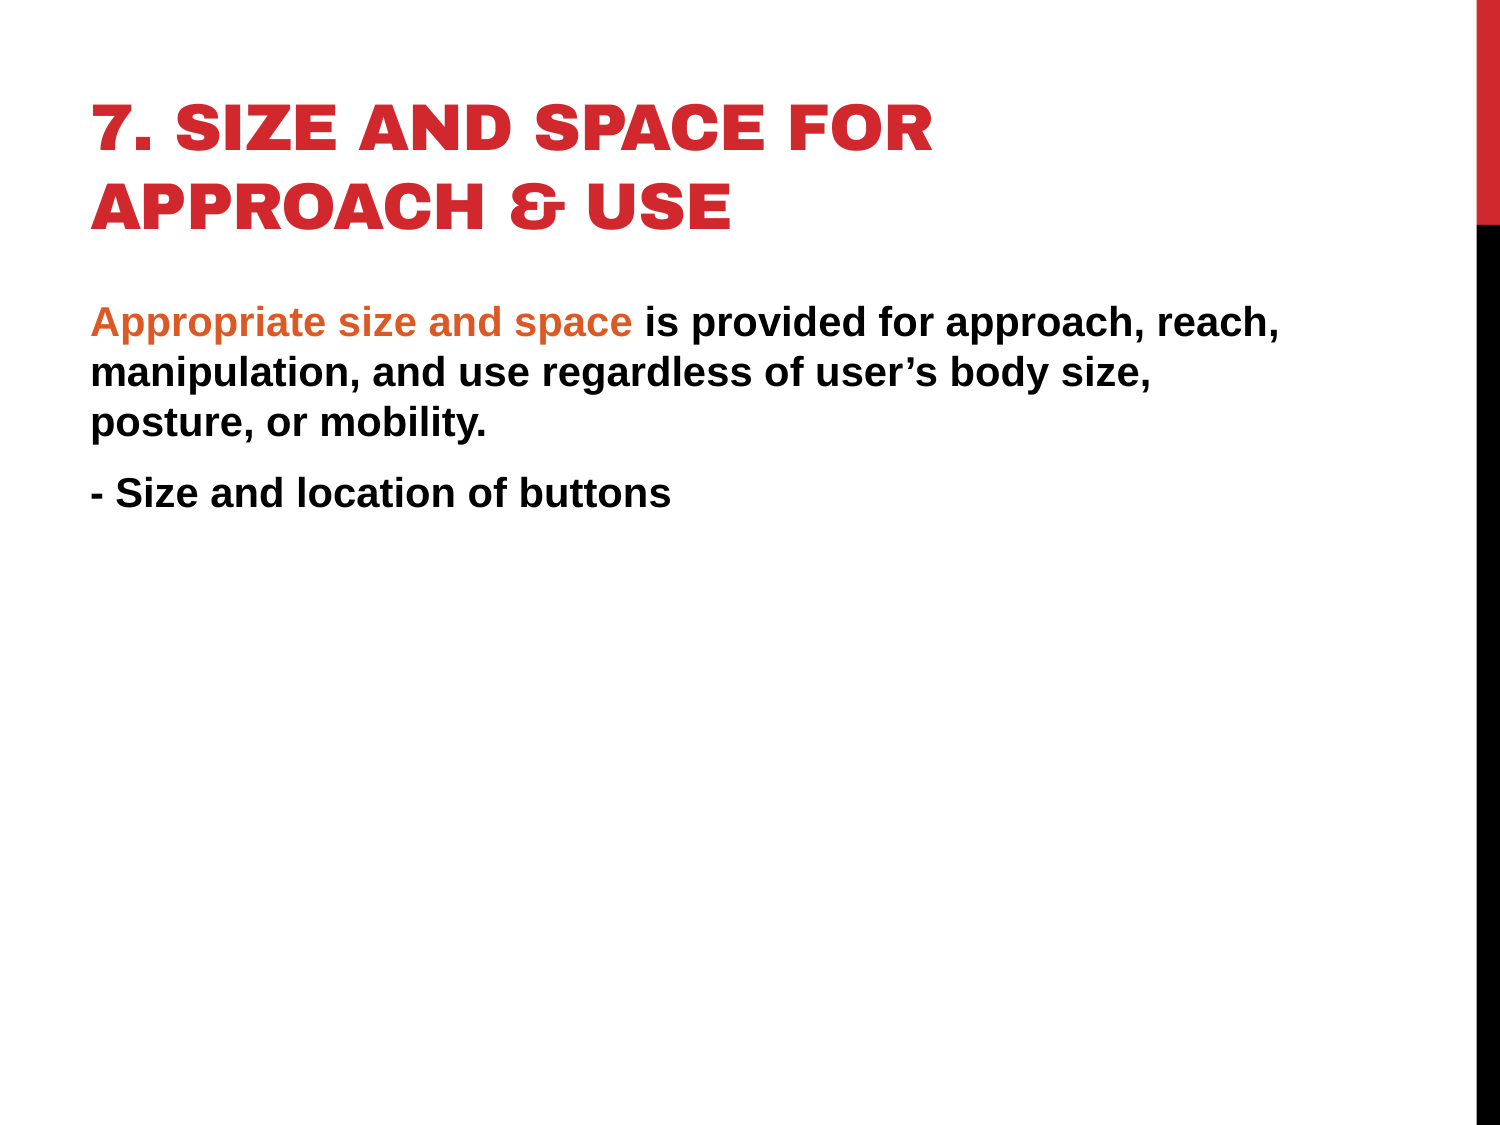

# 7. Size and space for approach & use
Appropriate size and space is provided for approach, reach, manipulation, and use regardless of user’s body size, posture, or mobility.
- Size and location of buttons